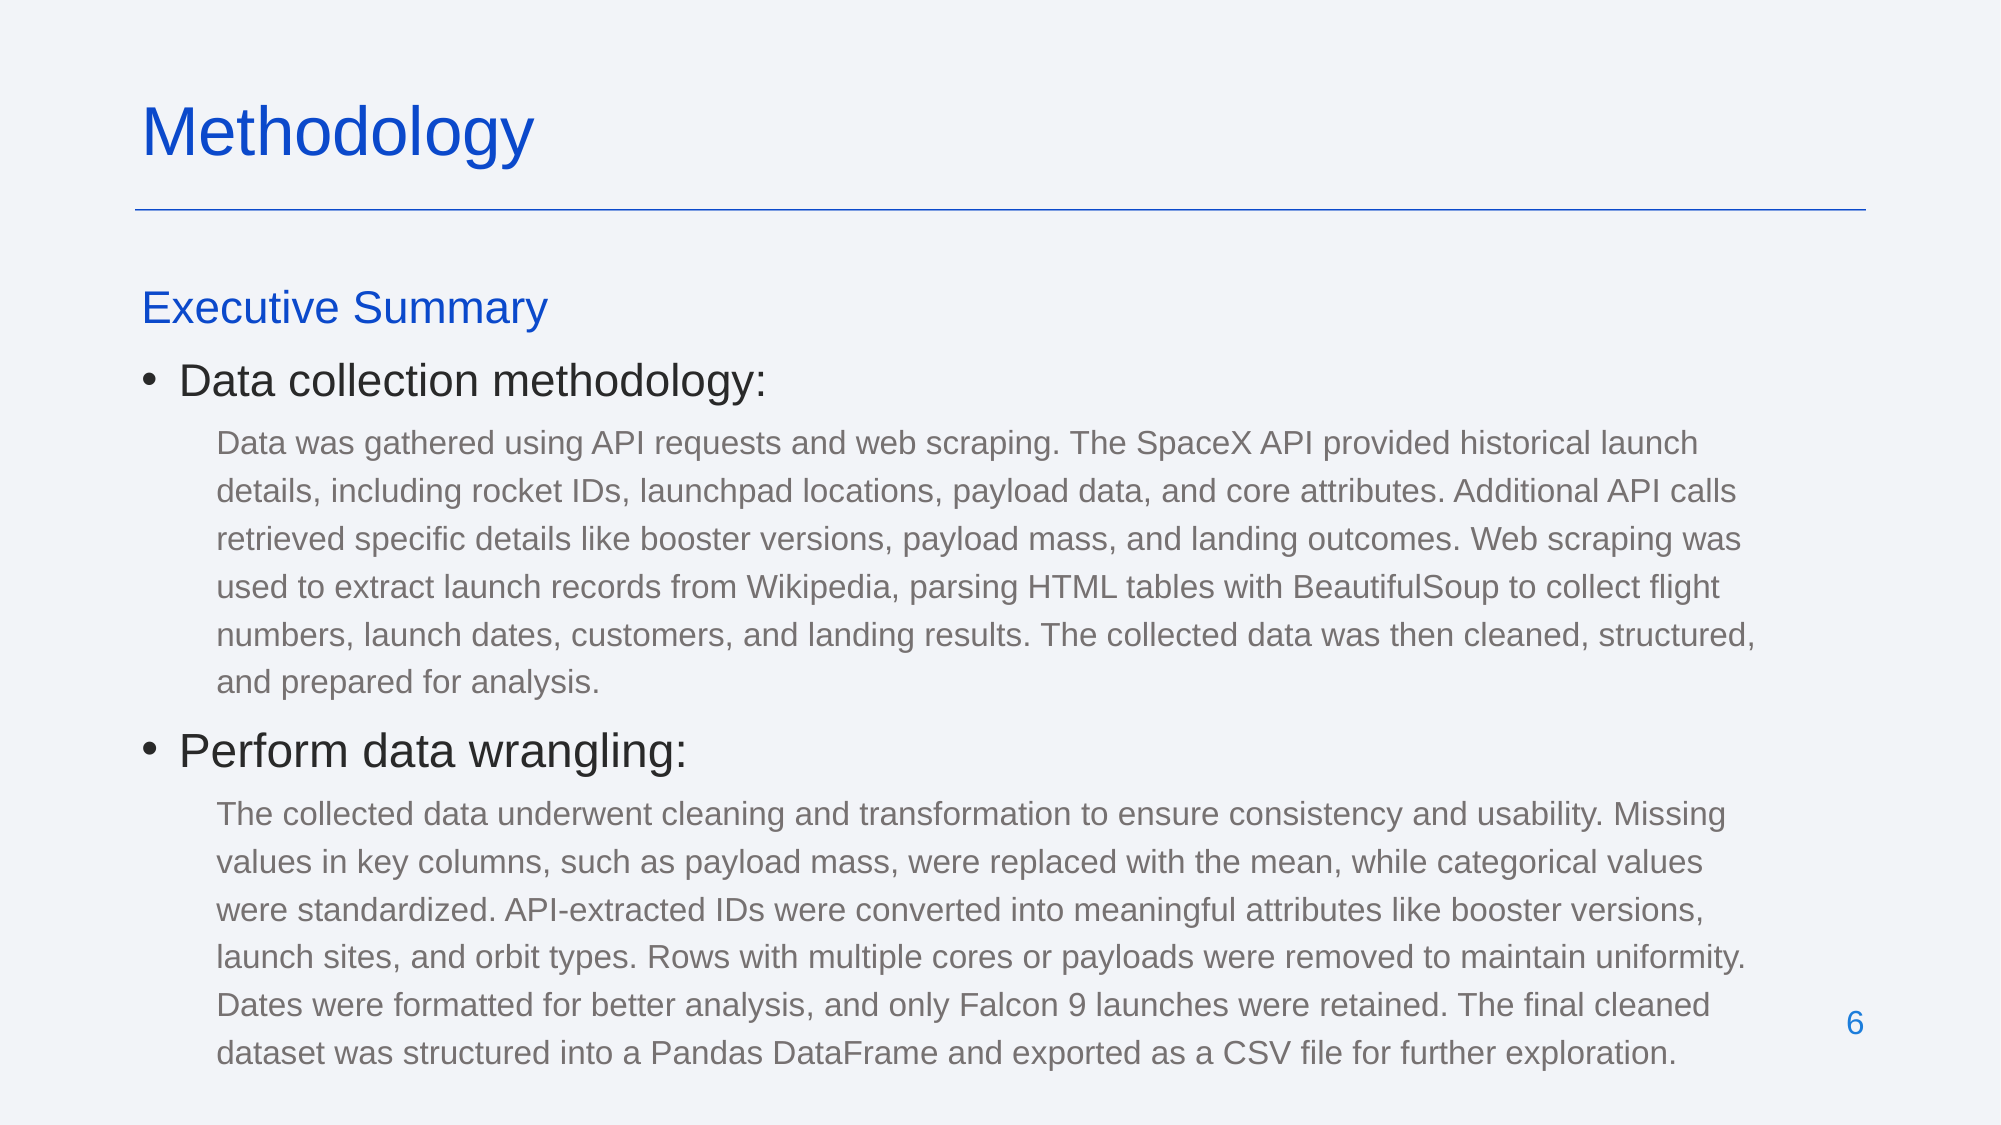

Methodology
Executive Summary
Data collection methodology:
Data was gathered using API requests and web scraping. The SpaceX API provided historical launch details, including rocket IDs, launchpad locations, payload data, and core attributes. Additional API calls retrieved specific details like booster versions, payload mass, and landing outcomes. Web scraping was used to extract launch records from Wikipedia, parsing HTML tables with BeautifulSoup to collect flight numbers, launch dates, customers, and landing results. The collected data was then cleaned, structured, and prepared for analysis.
Perform data wrangling:
The collected data underwent cleaning and transformation to ensure consistency and usability. Missing values in key columns, such as payload mass, were replaced with the mean, while categorical values were standardized. API-extracted IDs were converted into meaningful attributes like booster versions, launch sites, and orbit types. Rows with multiple cores or payloads were removed to maintain uniformity. Dates were formatted for better analysis, and only Falcon 9 launches were retained. The final cleaned dataset was structured into a Pandas DataFrame and exported as a CSV file for further exploration.
6